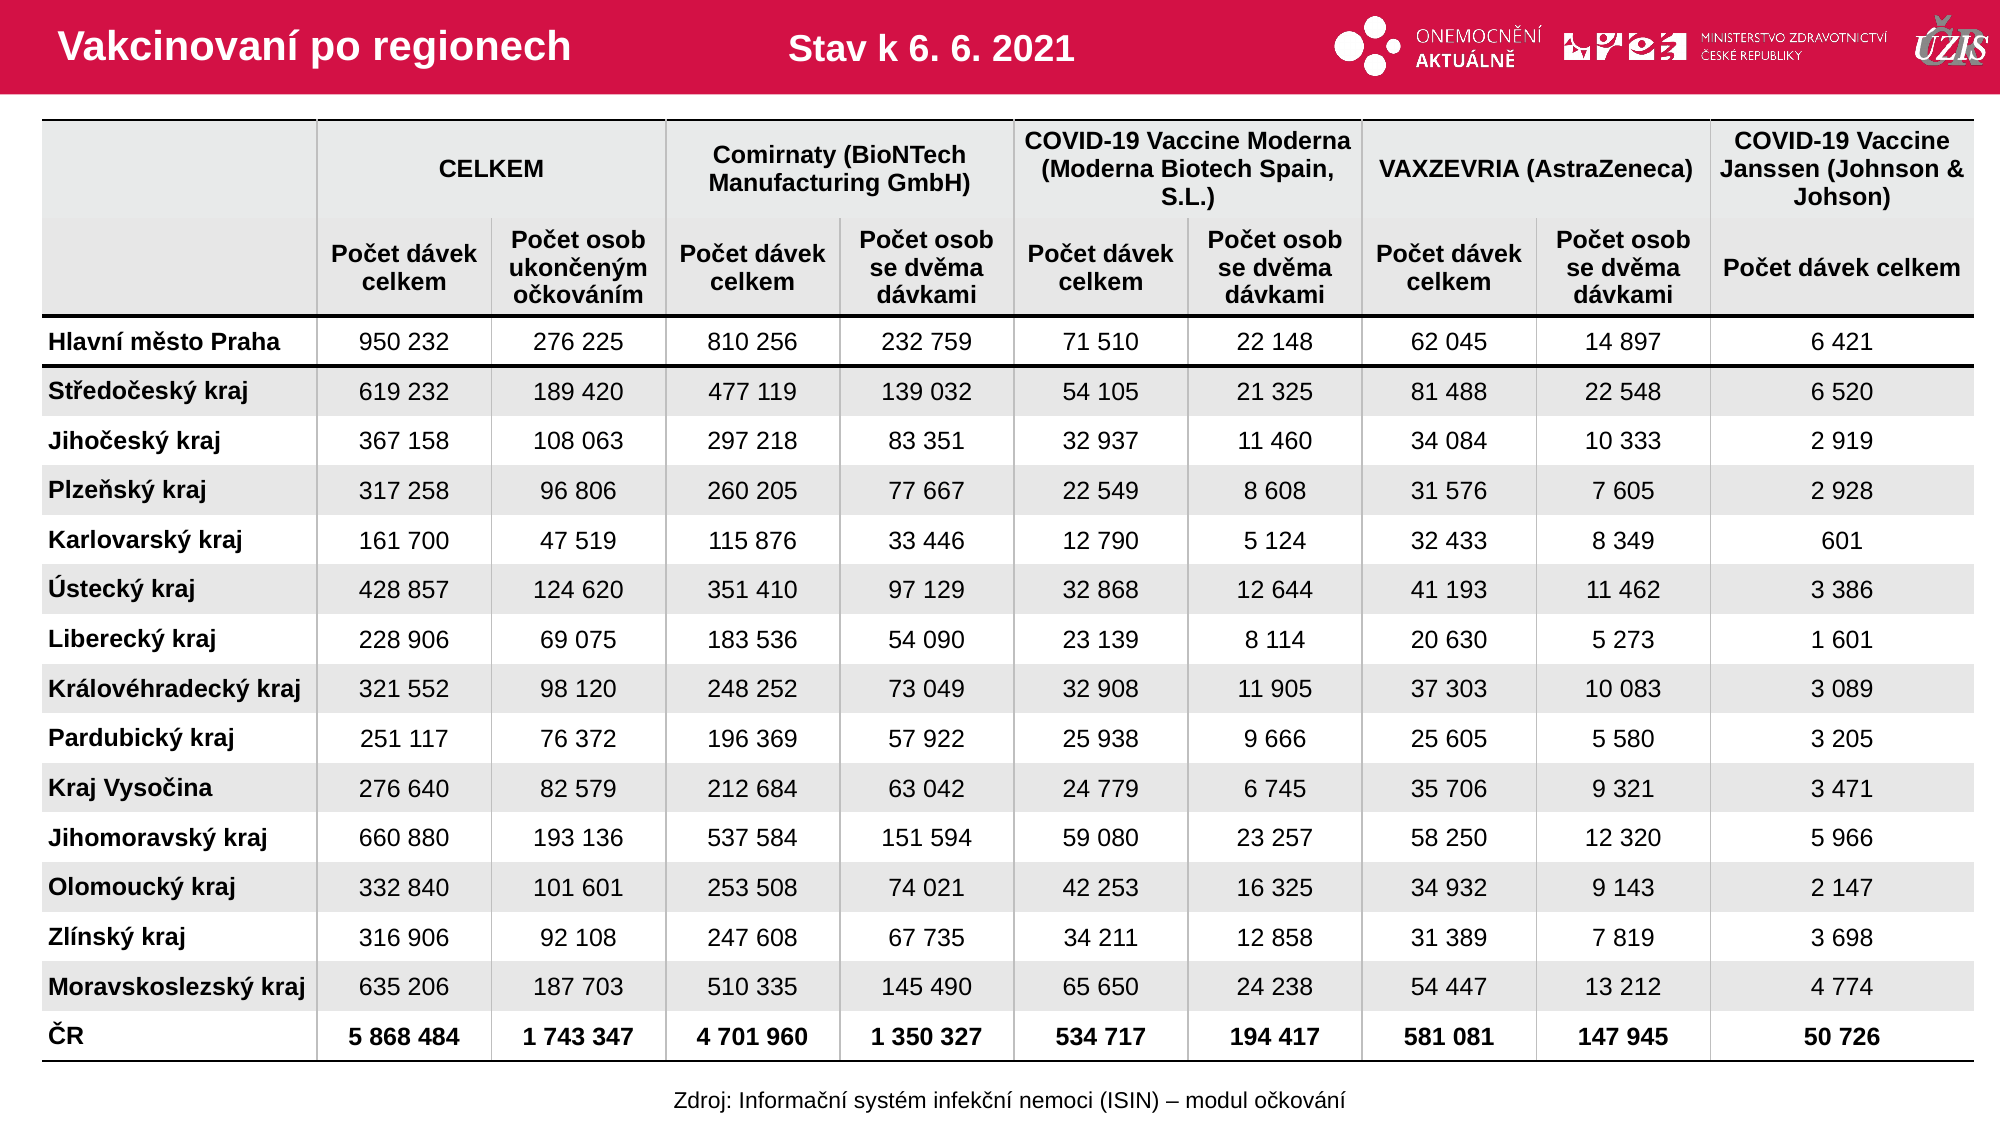

# Vakcinovaní po regionech
Stav k 6. 6. 2021
|  | CELKEM |  | Comirnaty (BioNTech Manufacturing GmbH) |  | COVID-19 Vaccine Moderna (Moderna Biotech Spain, S.L.) |  | VAXZEVRIA (AstraZeneca) |  | COVID-19 Vaccine Janssen (Johnson & Johson) |
| --- | --- | --- | --- | --- | --- | --- | --- | --- | --- |
|  | Počet dávek celkem | Počet osob ukončeným očkováním | Počet dávek celkem | Počet osob se dvěma dávkami | Počet dávek celkem | Počet osob se dvěma dávkami | Počet dávek celkem | Počet osob se dvěma dávkami | Počet dávek celkem |
| Hlavní město Praha | 950 232 | 276 225 | 810 256 | 232 759 | 71 510 | 22 148 | 62 045 | 14 897 | 6 421 |
| Středočeský kraj | 619 232 | 189 420 | 477 119 | 139 032 | 54 105 | 21 325 | 81 488 | 22 548 | 6 520 |
| Jihočeský kraj | 367 158 | 108 063 | 297 218 | 83 351 | 32 937 | 11 460 | 34 084 | 10 333 | 2 919 |
| Plzeňský kraj | 317 258 | 96 806 | 260 205 | 77 667 | 22 549 | 8 608 | 31 576 | 7 605 | 2 928 |
| Karlovarský kraj | 161 700 | 47 519 | 115 876 | 33 446 | 12 790 | 5 124 | 32 433 | 8 349 | 601 |
| Ústecký kraj | 428 857 | 124 620 | 351 410 | 97 129 | 32 868 | 12 644 | 41 193 | 11 462 | 3 386 |
| Liberecký kraj | 228 906 | 69 075 | 183 536 | 54 090 | 23 139 | 8 114 | 20 630 | 5 273 | 1 601 |
| Královéhradecký kraj | 321 552 | 98 120 | 248 252 | 73 049 | 32 908 | 11 905 | 37 303 | 10 083 | 3 089 |
| Pardubický kraj | 251 117 | 76 372 | 196 369 | 57 922 | 25 938 | 9 666 | 25 605 | 5 580 | 3 205 |
| Kraj Vysočina | 276 640 | 82 579 | 212 684 | 63 042 | 24 779 | 6 745 | 35 706 | 9 321 | 3 471 |
| Jihomoravský kraj | 660 880 | 193 136 | 537 584 | 151 594 | 59 080 | 23 257 | 58 250 | 12 320 | 5 966 |
| Olomoucký kraj | 332 840 | 101 601 | 253 508 | 74 021 | 42 253 | 16 325 | 34 932 | 9 143 | 2 147 |
| Zlínský kraj | 316 906 | 92 108 | 247 608 | 67 735 | 34 211 | 12 858 | 31 389 | 7 819 | 3 698 |
| Moravskoslezský kraj | 635 206 | 187 703 | 510 335 | 145 490 | 65 650 | 24 238 | 54 447 | 13 212 | 4 774 |
| ČR | 5 868 484 | 1 743 347 | 4 701 960 | 1 350 327 | 534 717 | 194 417 | 581 081 | 147 945 | 50 726 |
Zdroj: Informační systém infekční nemoci (ISIN) – modul očkování